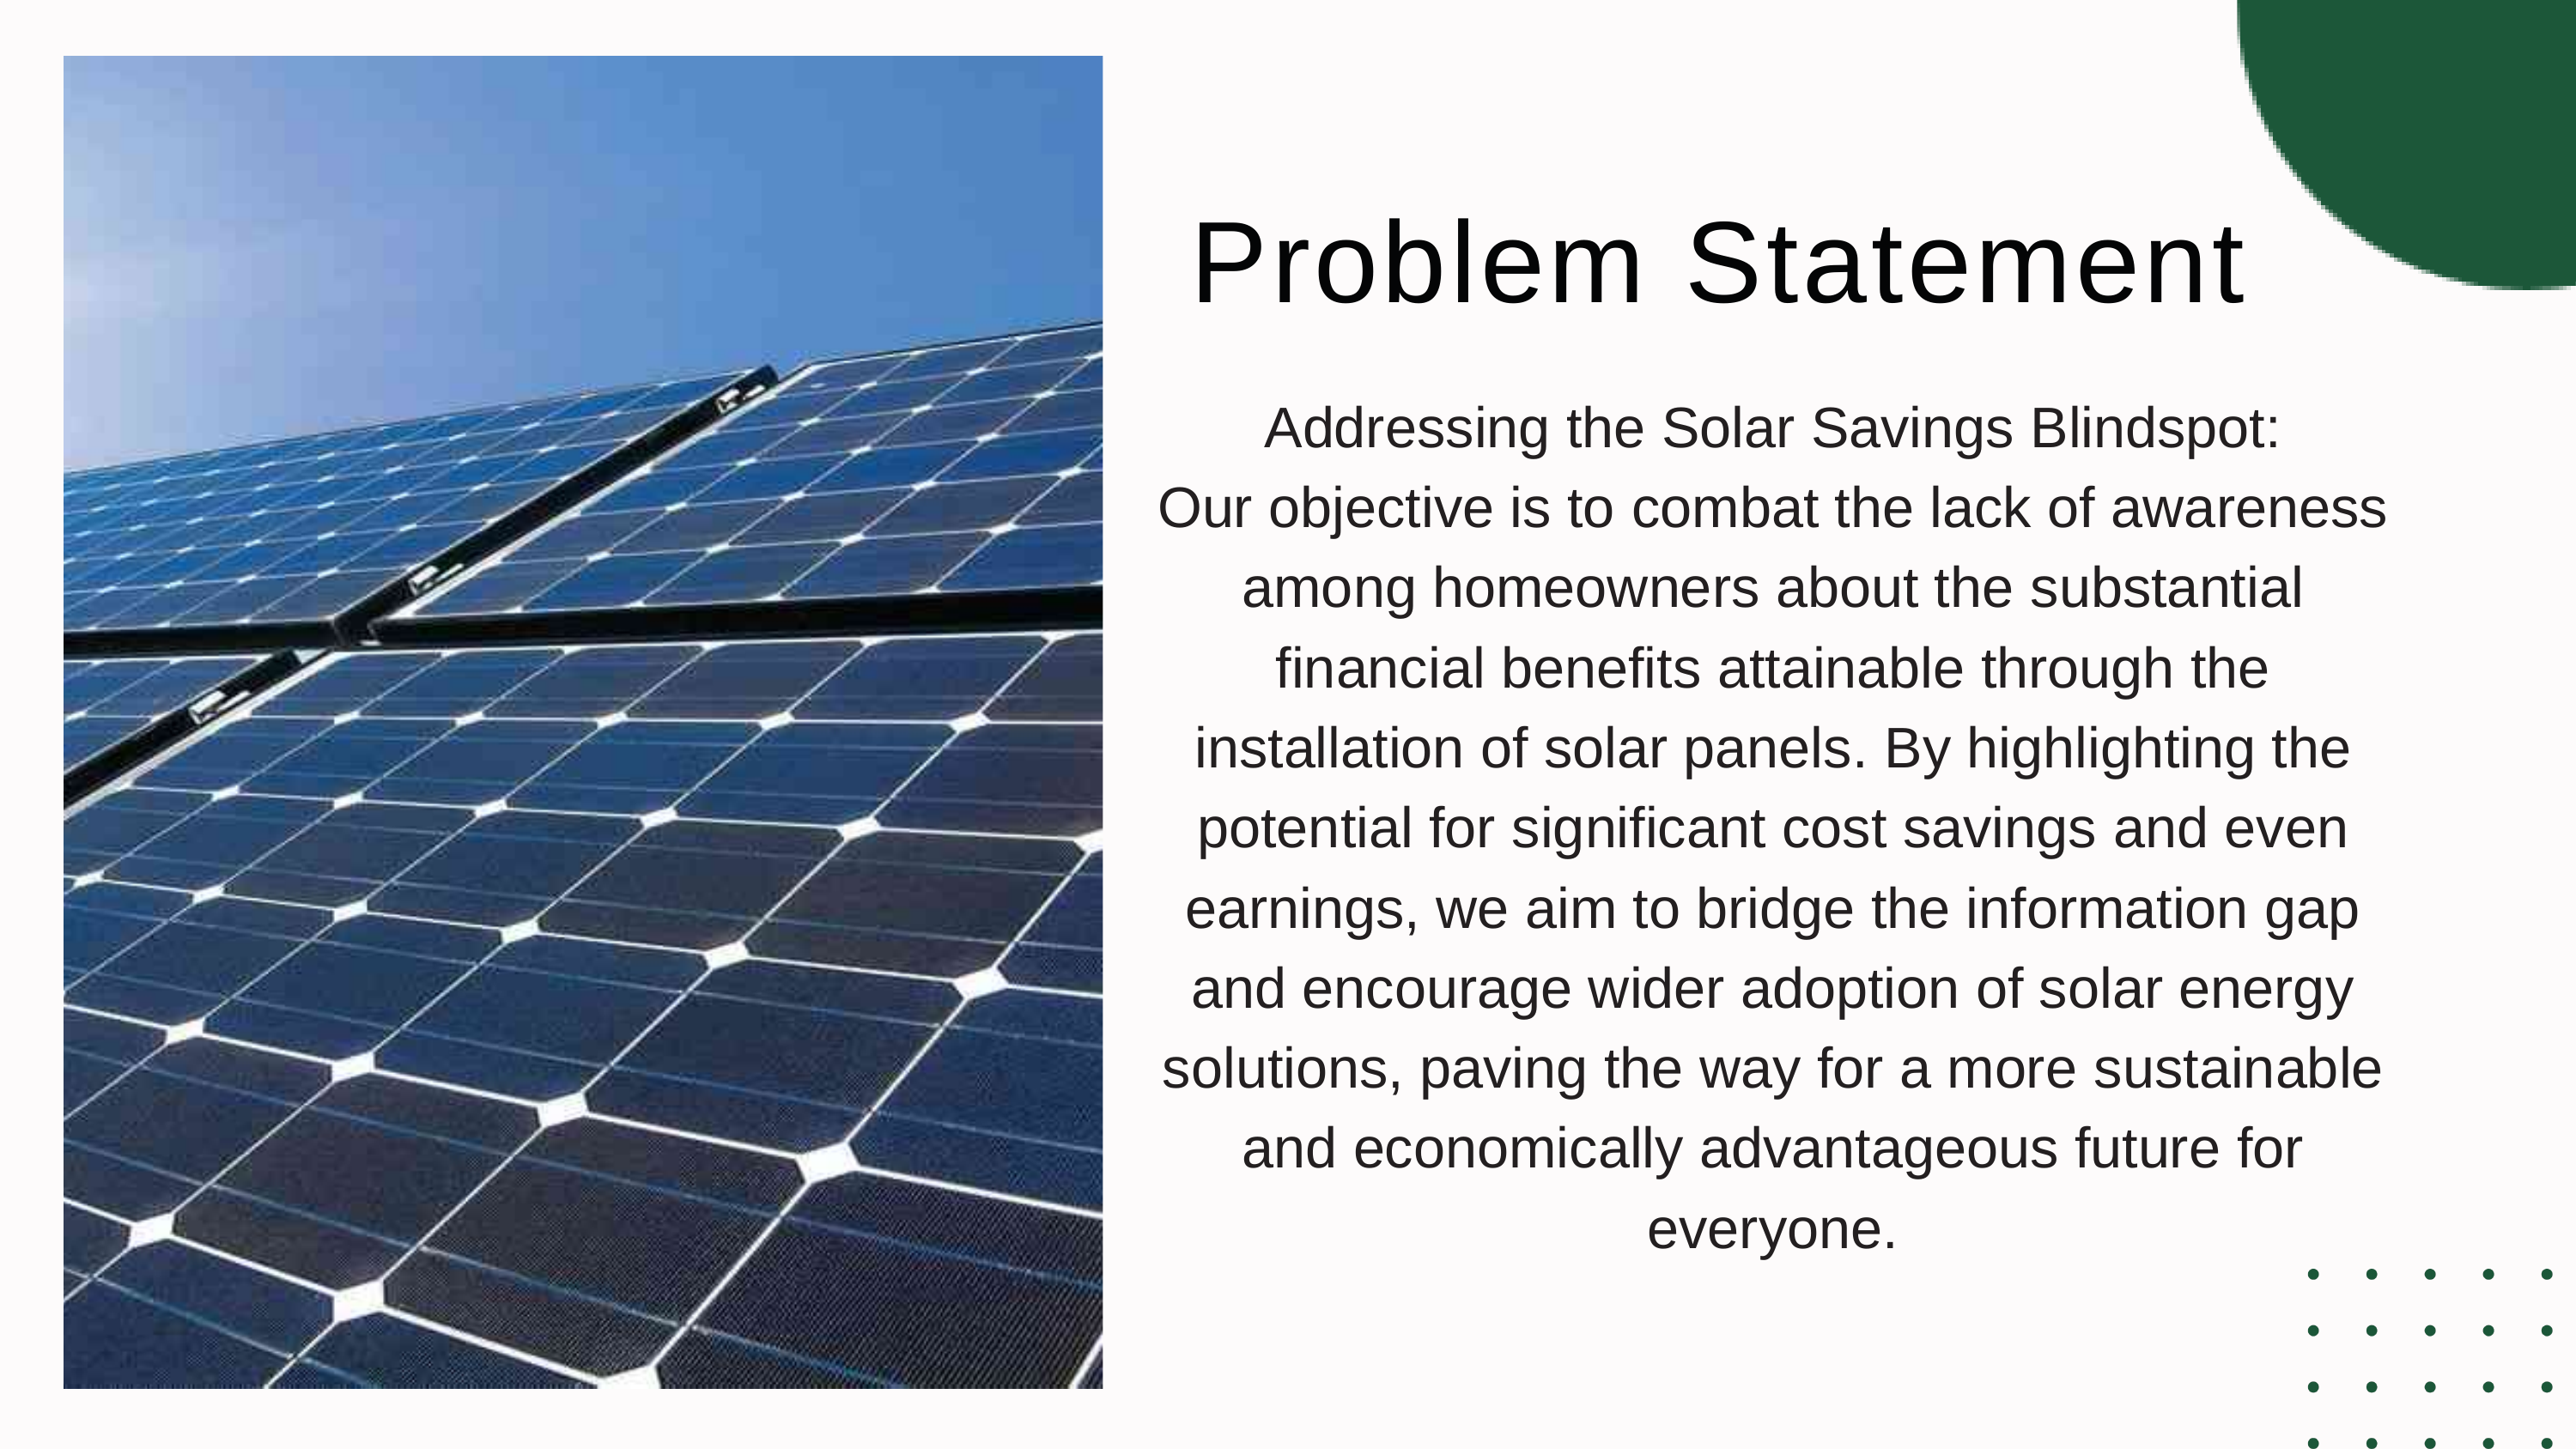

Problem Statement

Addressing the Solar Savings Blindspot:
Our objective is to combat the lack of awareness among homeowners about the substantial financial benefits attainable through the installation of solar panels. By highlighting the potential for significant cost savings and even earnings, we aim to bridge the information gap and encourage wider adoption of solar energy solutions, paving the way for a more sustainable and economically advantageous future for everyone.